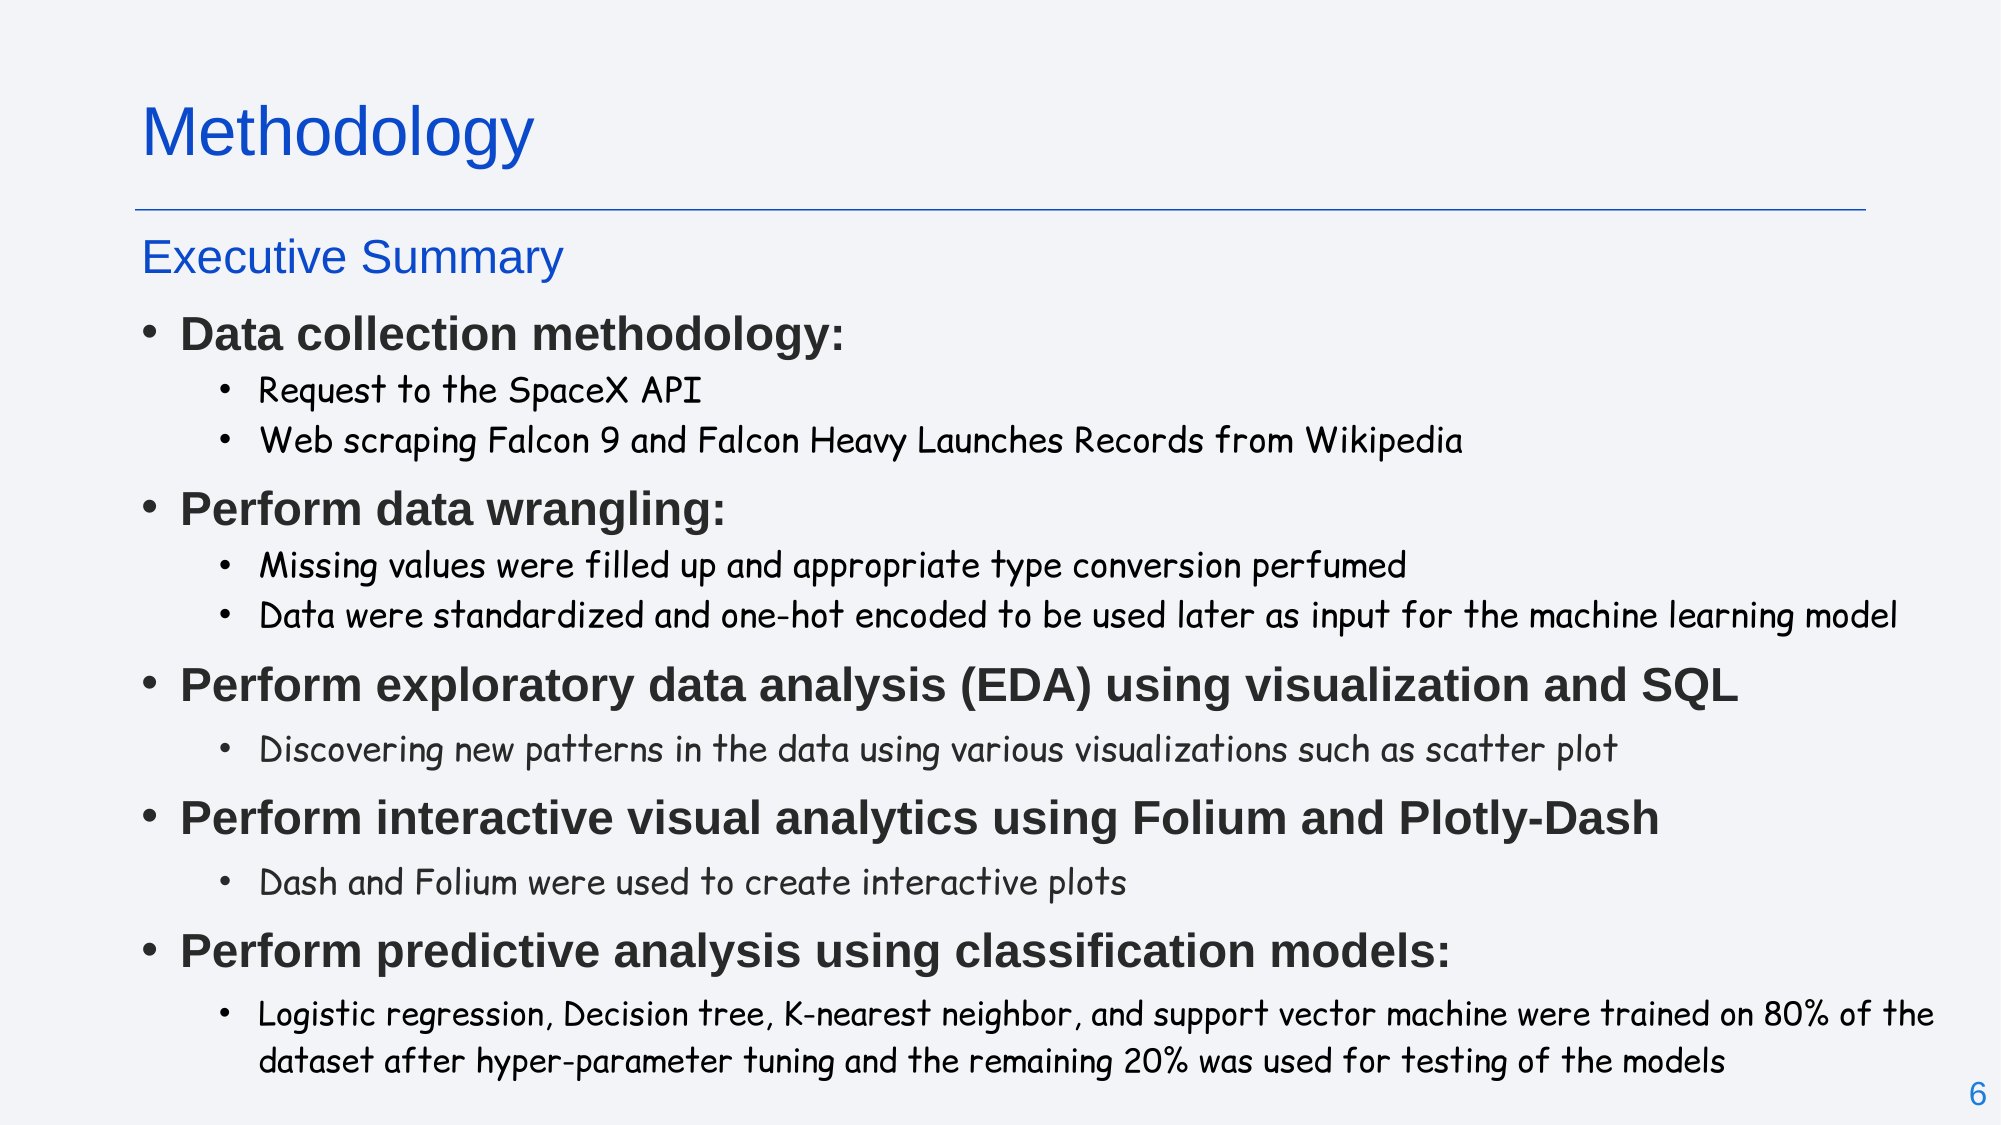

Methodology
Executive Summary
Data collection methodology:
Request to the SpaceX API
Web scraping Falcon 9 and Falcon Heavy Launches Records from Wikipedia
Perform data wrangling:
Missing values were filled up and appropriate type conversion perfumed
Data were standardized and one-hot encoded to be used later as input for the machine learning model
Perform exploratory data analysis (EDA) using visualization and SQL
Discovering new patterns in the data using various visualizations such as scatter plot
Perform interactive visual analytics using Folium and Plotly-Dash
Dash and Folium were used to create interactive plots
Perform predictive analysis using classification models:
Logistic regression, Decision tree, K-nearest neighbor, and support vector machine were trained on 80% of the dataset after hyper-parameter tuning and the remaining 20% was used for testing of the models

6